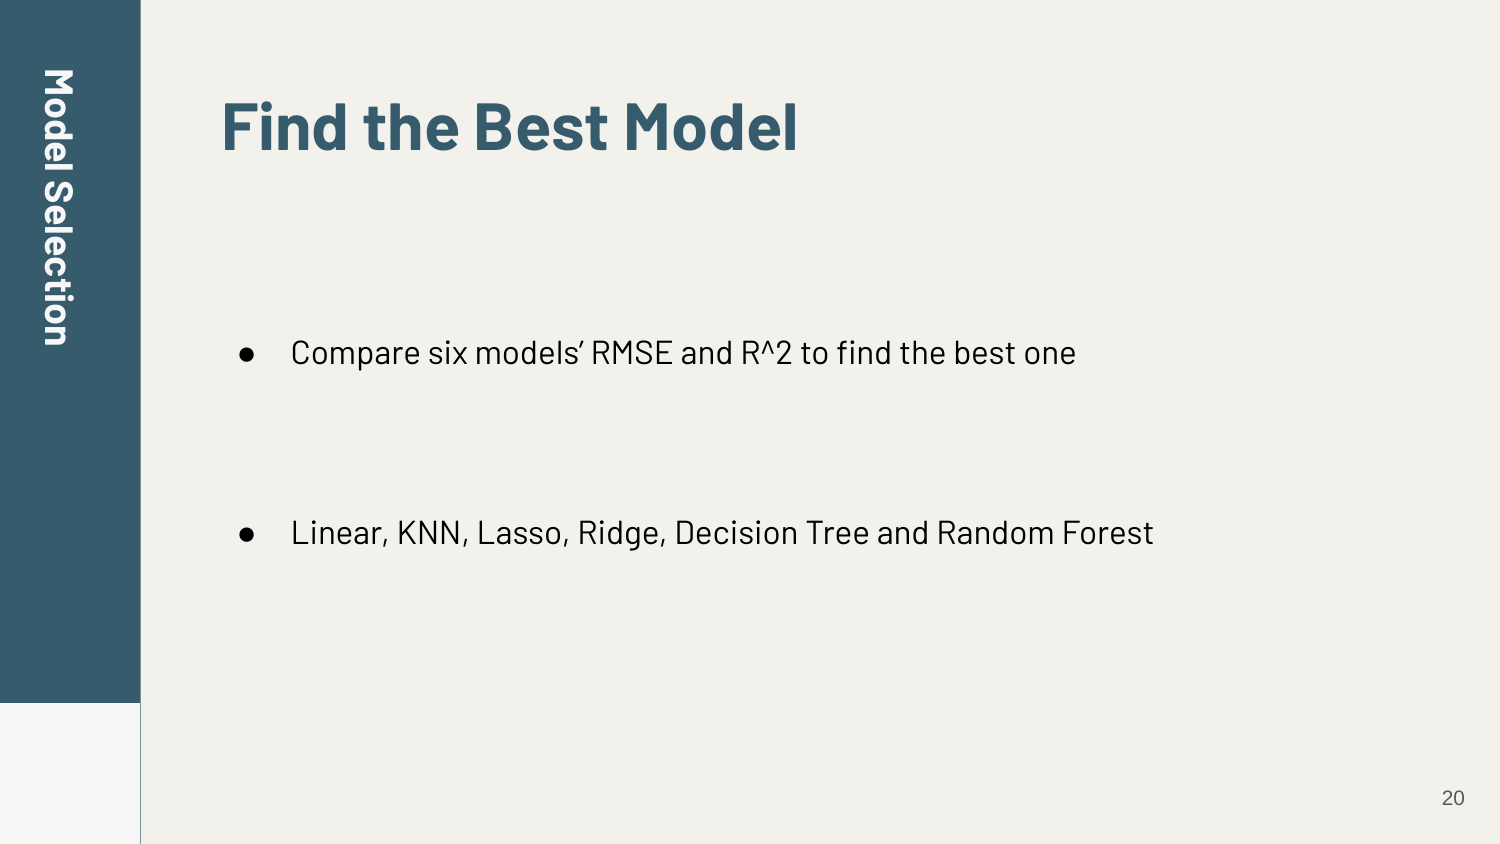

Find the Best Model
Compare six models’ RMSE and R^2 to find the best one

Linear, KNN, Lasso, Ridge, Decision Tree and Random Forest

Model Selection

20